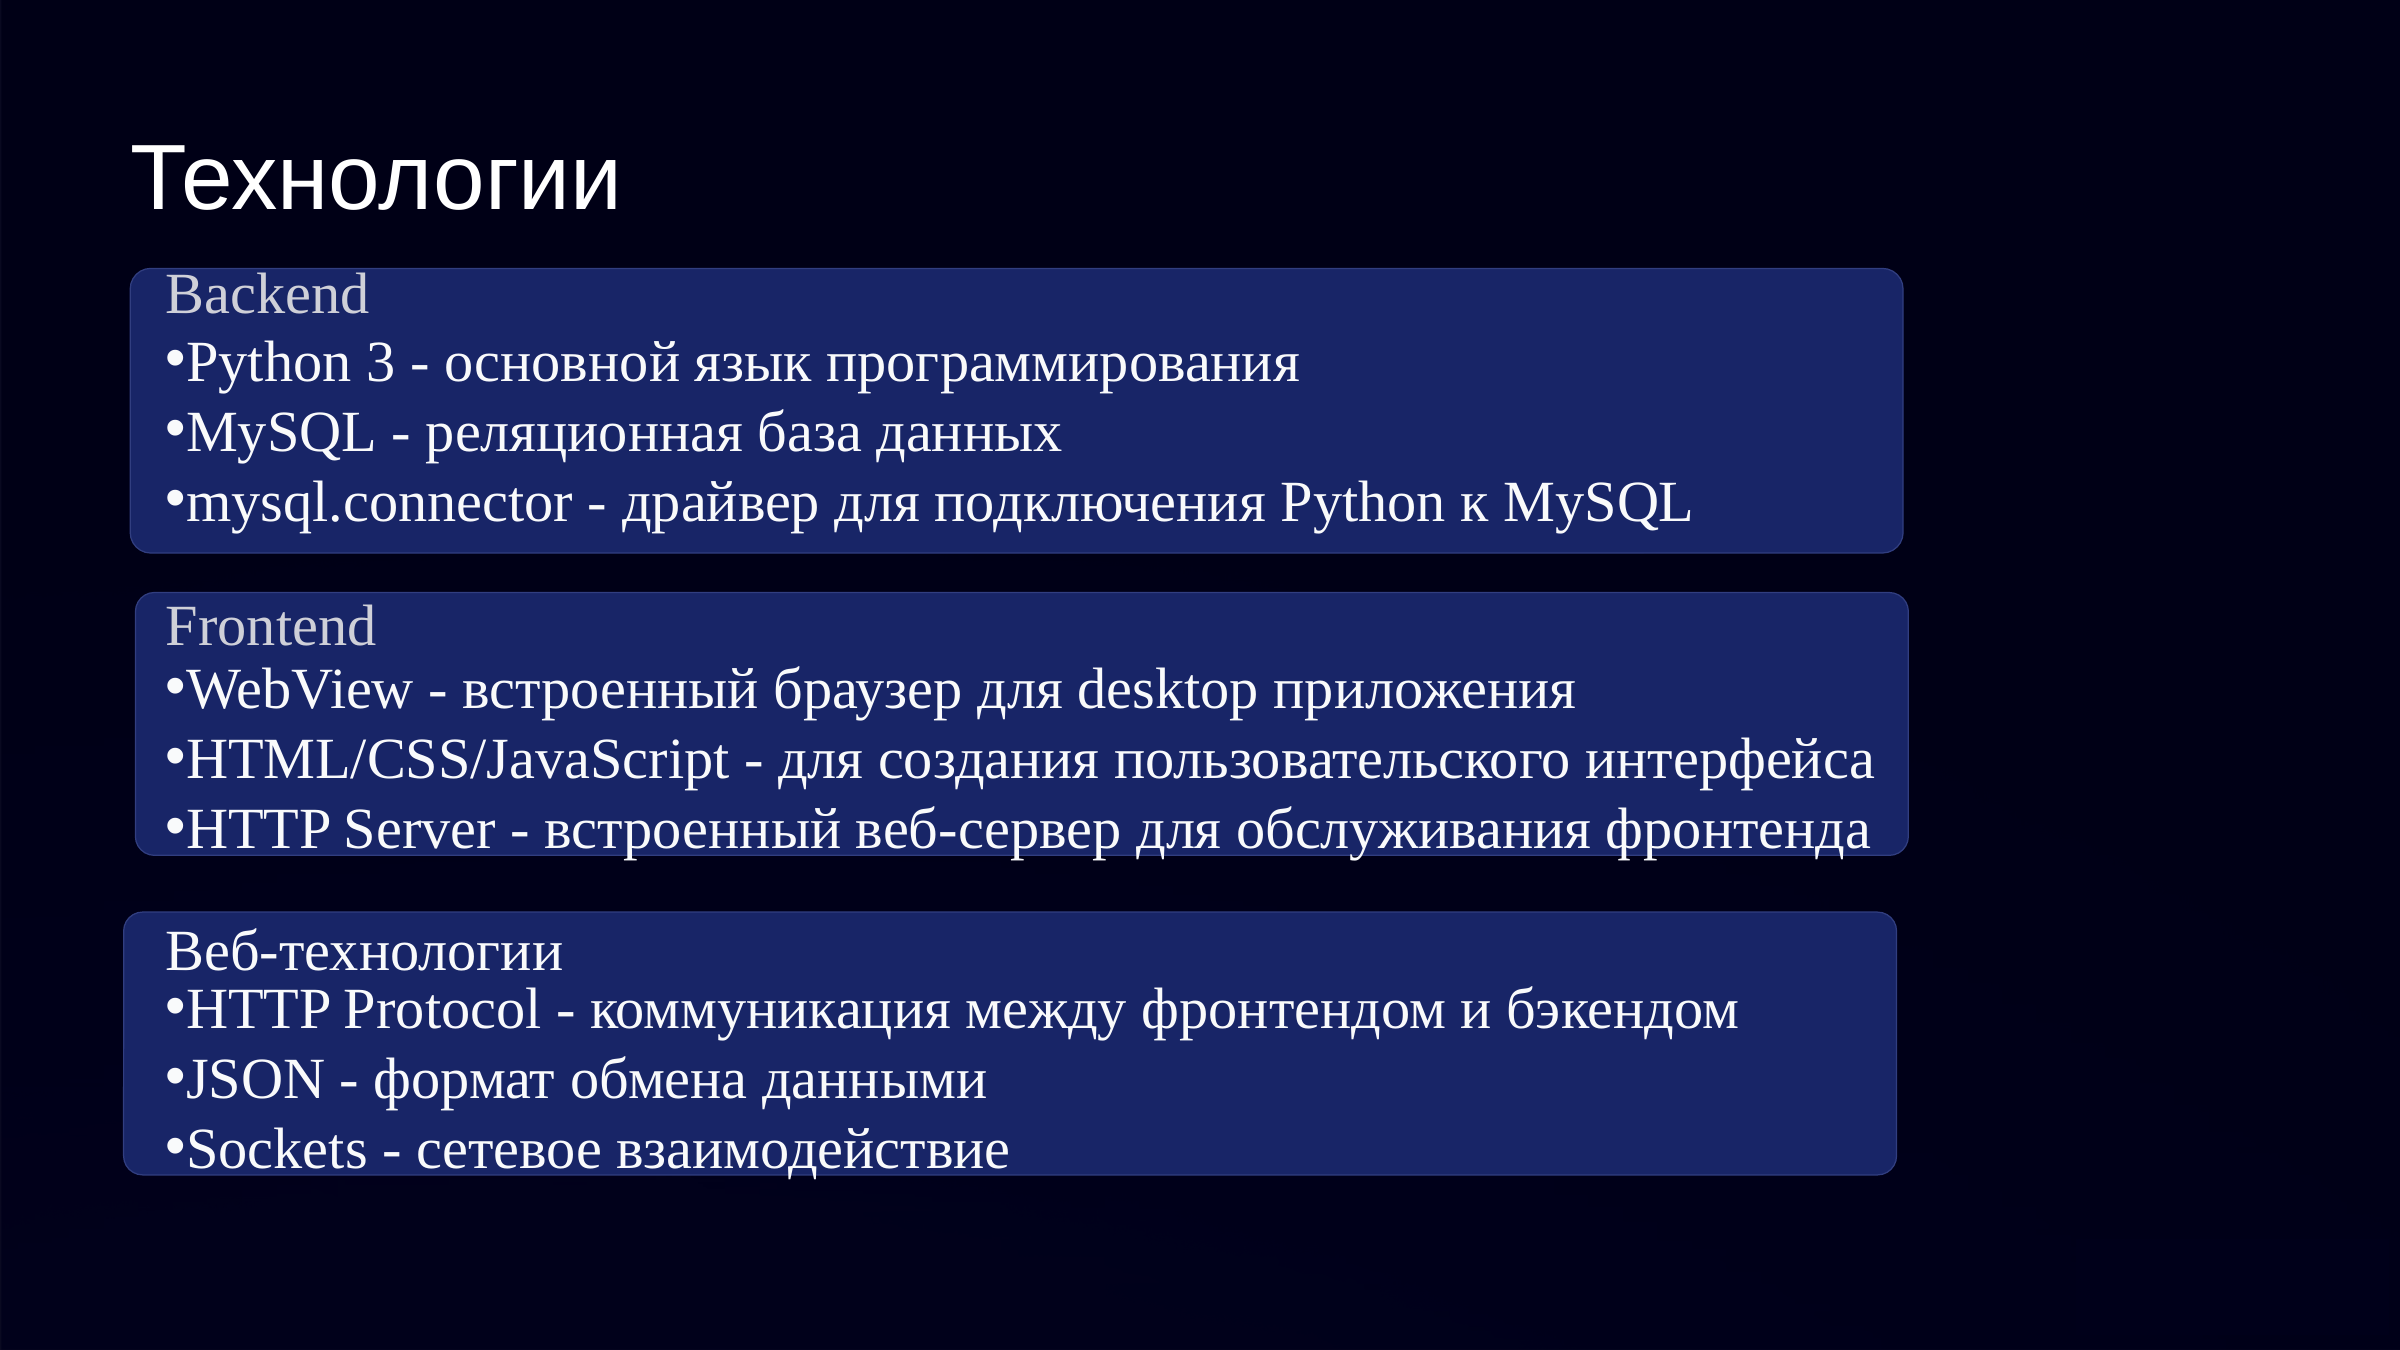

Технологии

Backend
Python 3 - основной язык программирования
MySQL - реляционная база данных
mysql.connector - драйвер для подключения Python к MySQL

Frontend
WebView - встроенный браузер для desktop приложения
HTML/CSS/JavaScript - для создания пользовательского интерфейса
HTTP Server - встроенный веб-сервер для обслуживания фронтенда

Веб-технологии
HTTP Protocol - коммуникация между фронтендом и бэкендом
JSON - формат обмена данными
Sockets - сетевое взаимодействие